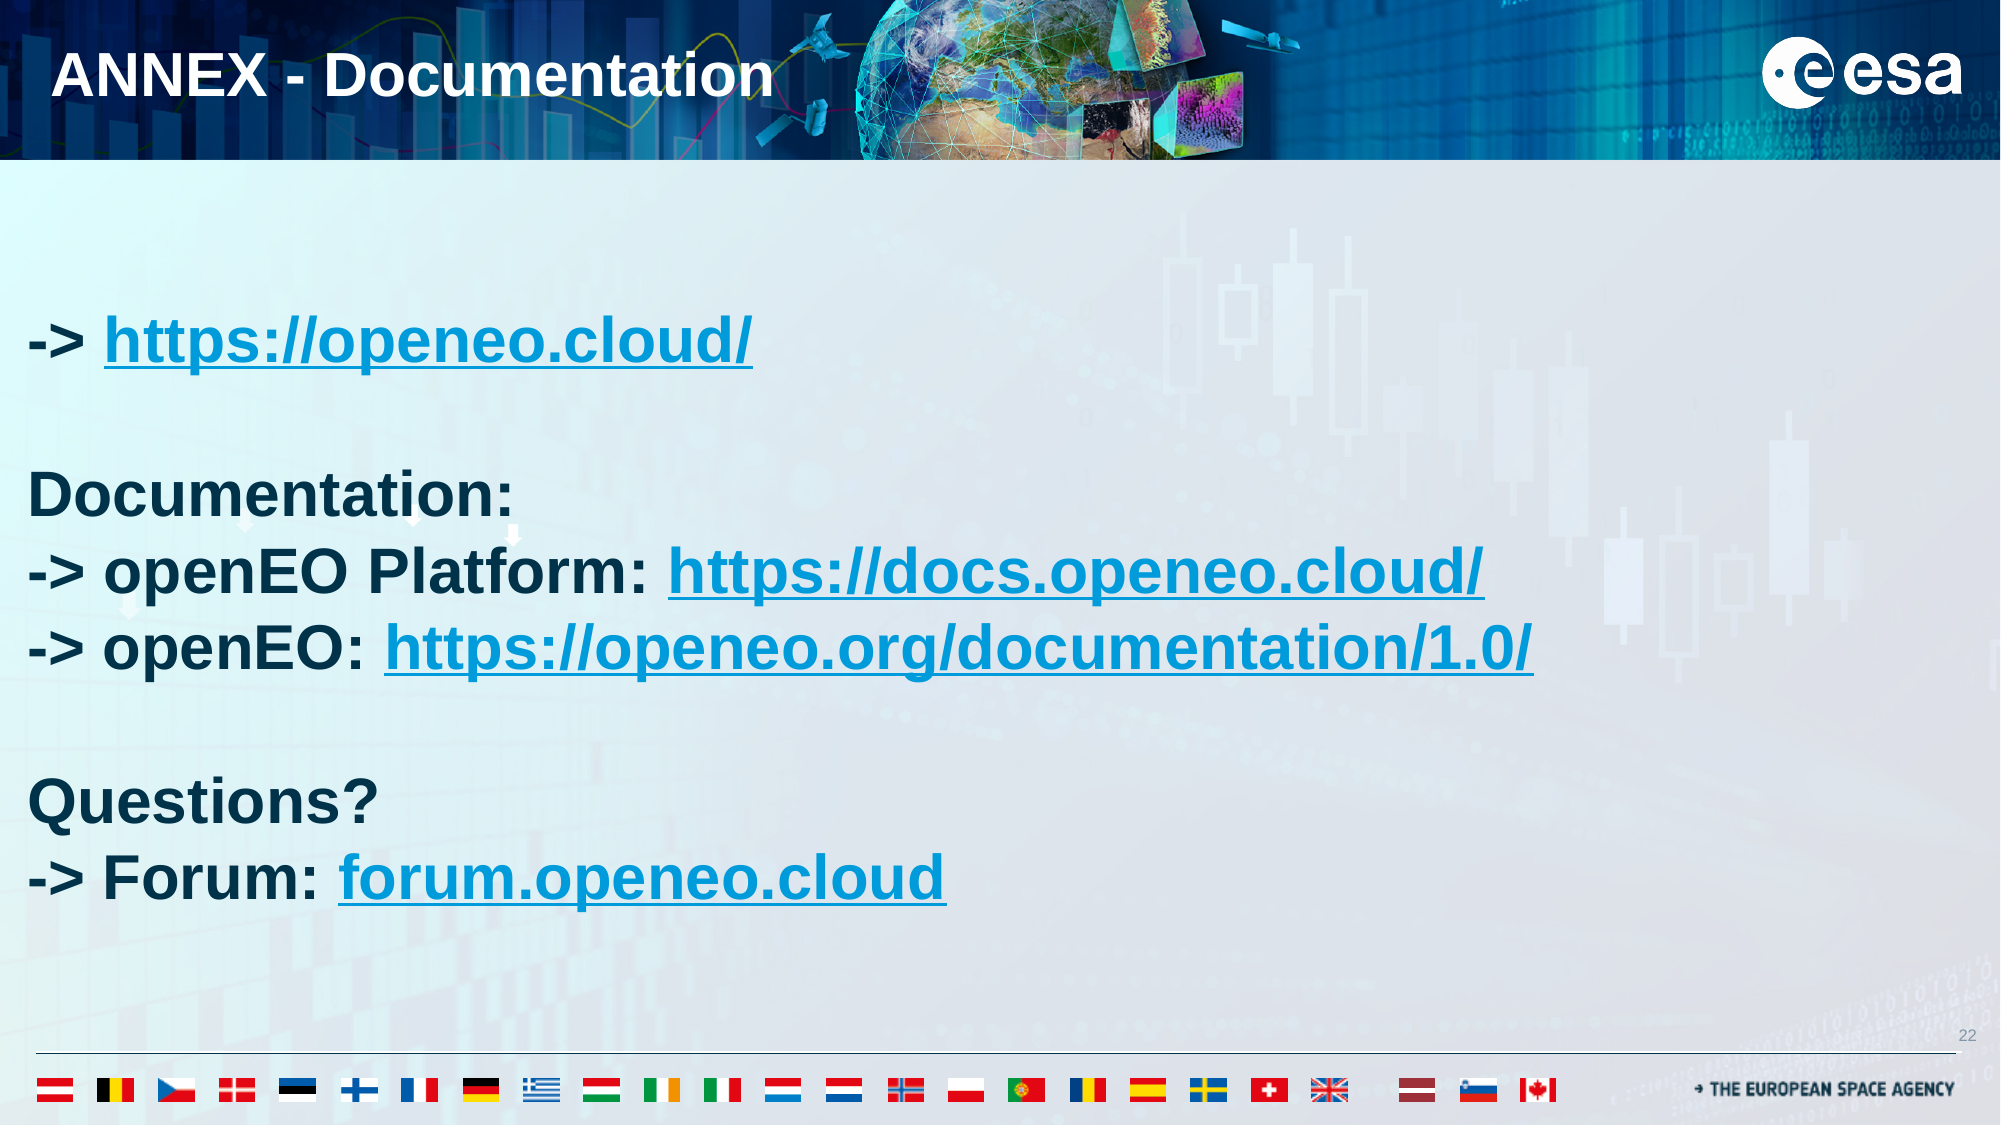

# ANNEX - Documentation
-> https://openeo.cloud/

Documentation:
-> openEO Platform: https://docs.openeo.cloud/
-> openEO: https://openeo.org/documentation/1.0/

Questions?
-> Forum: forum.openeo.cloud